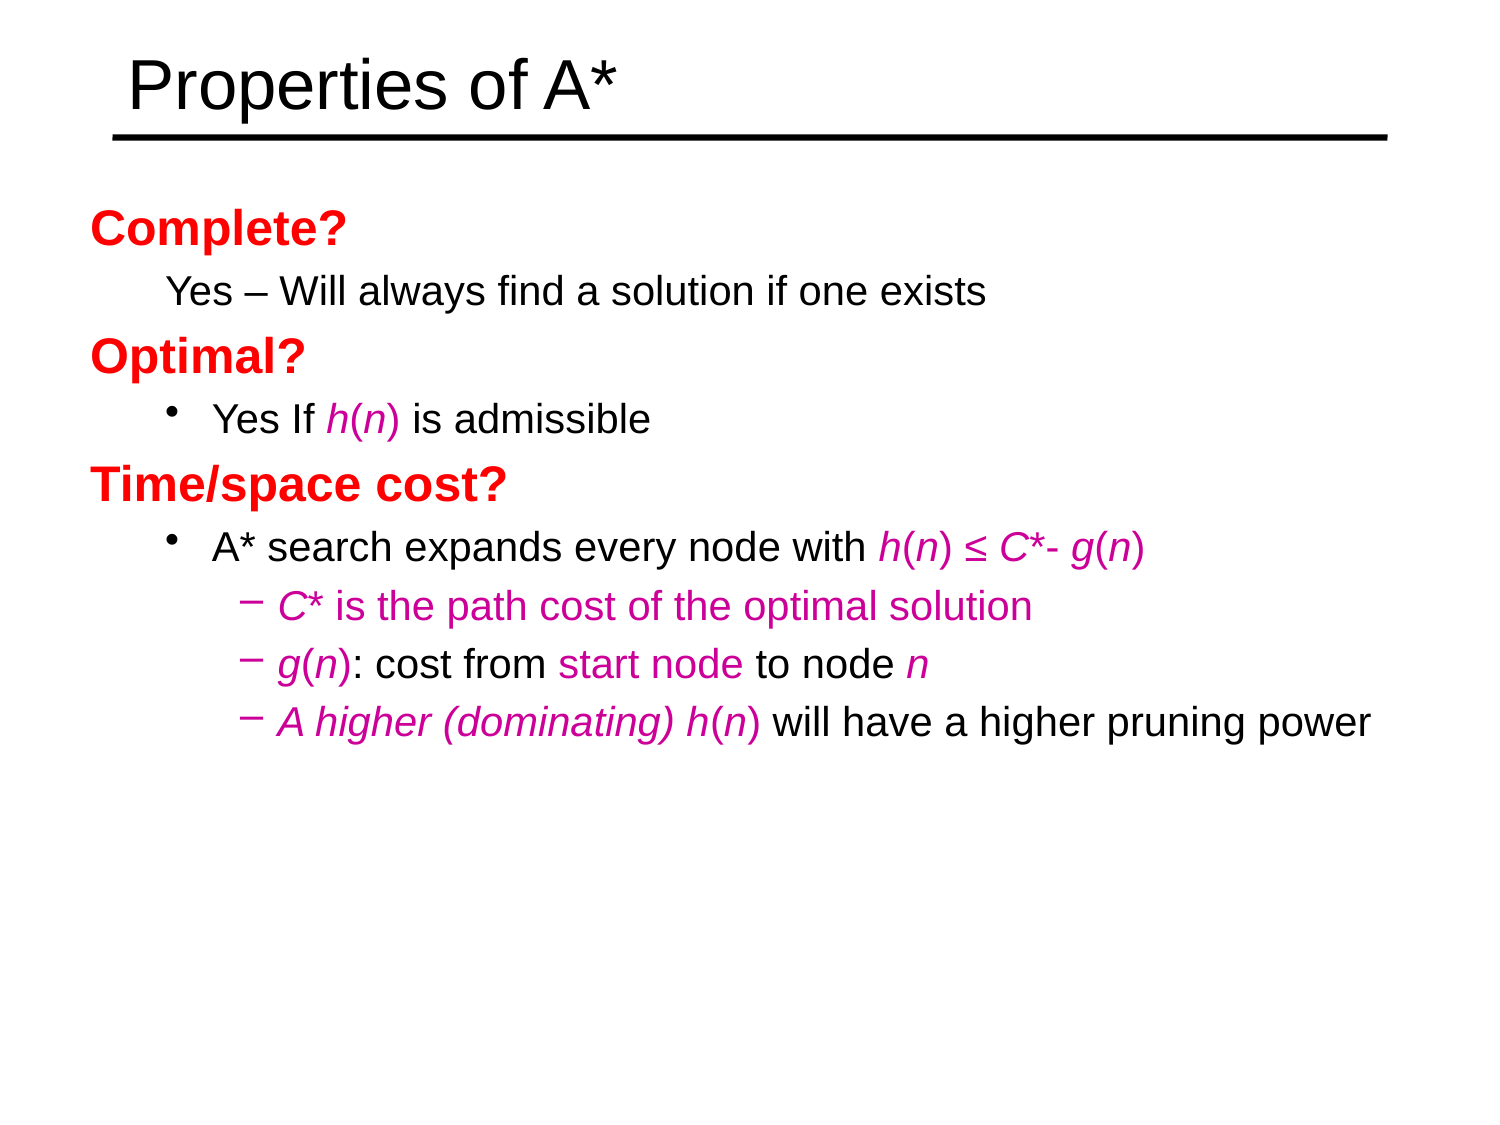

# Properties of A*
Complete?
Yes – Will always find a solution if one exists
Optimal?
Yes If h(n) is admissible
Time/space cost?
A* search expands every node with h(n) ≤ C*- g(n)
C* is the path cost of the optimal solution
g(n): cost from start node to node n
A higher (dominating) h(n) will have a higher pruning power